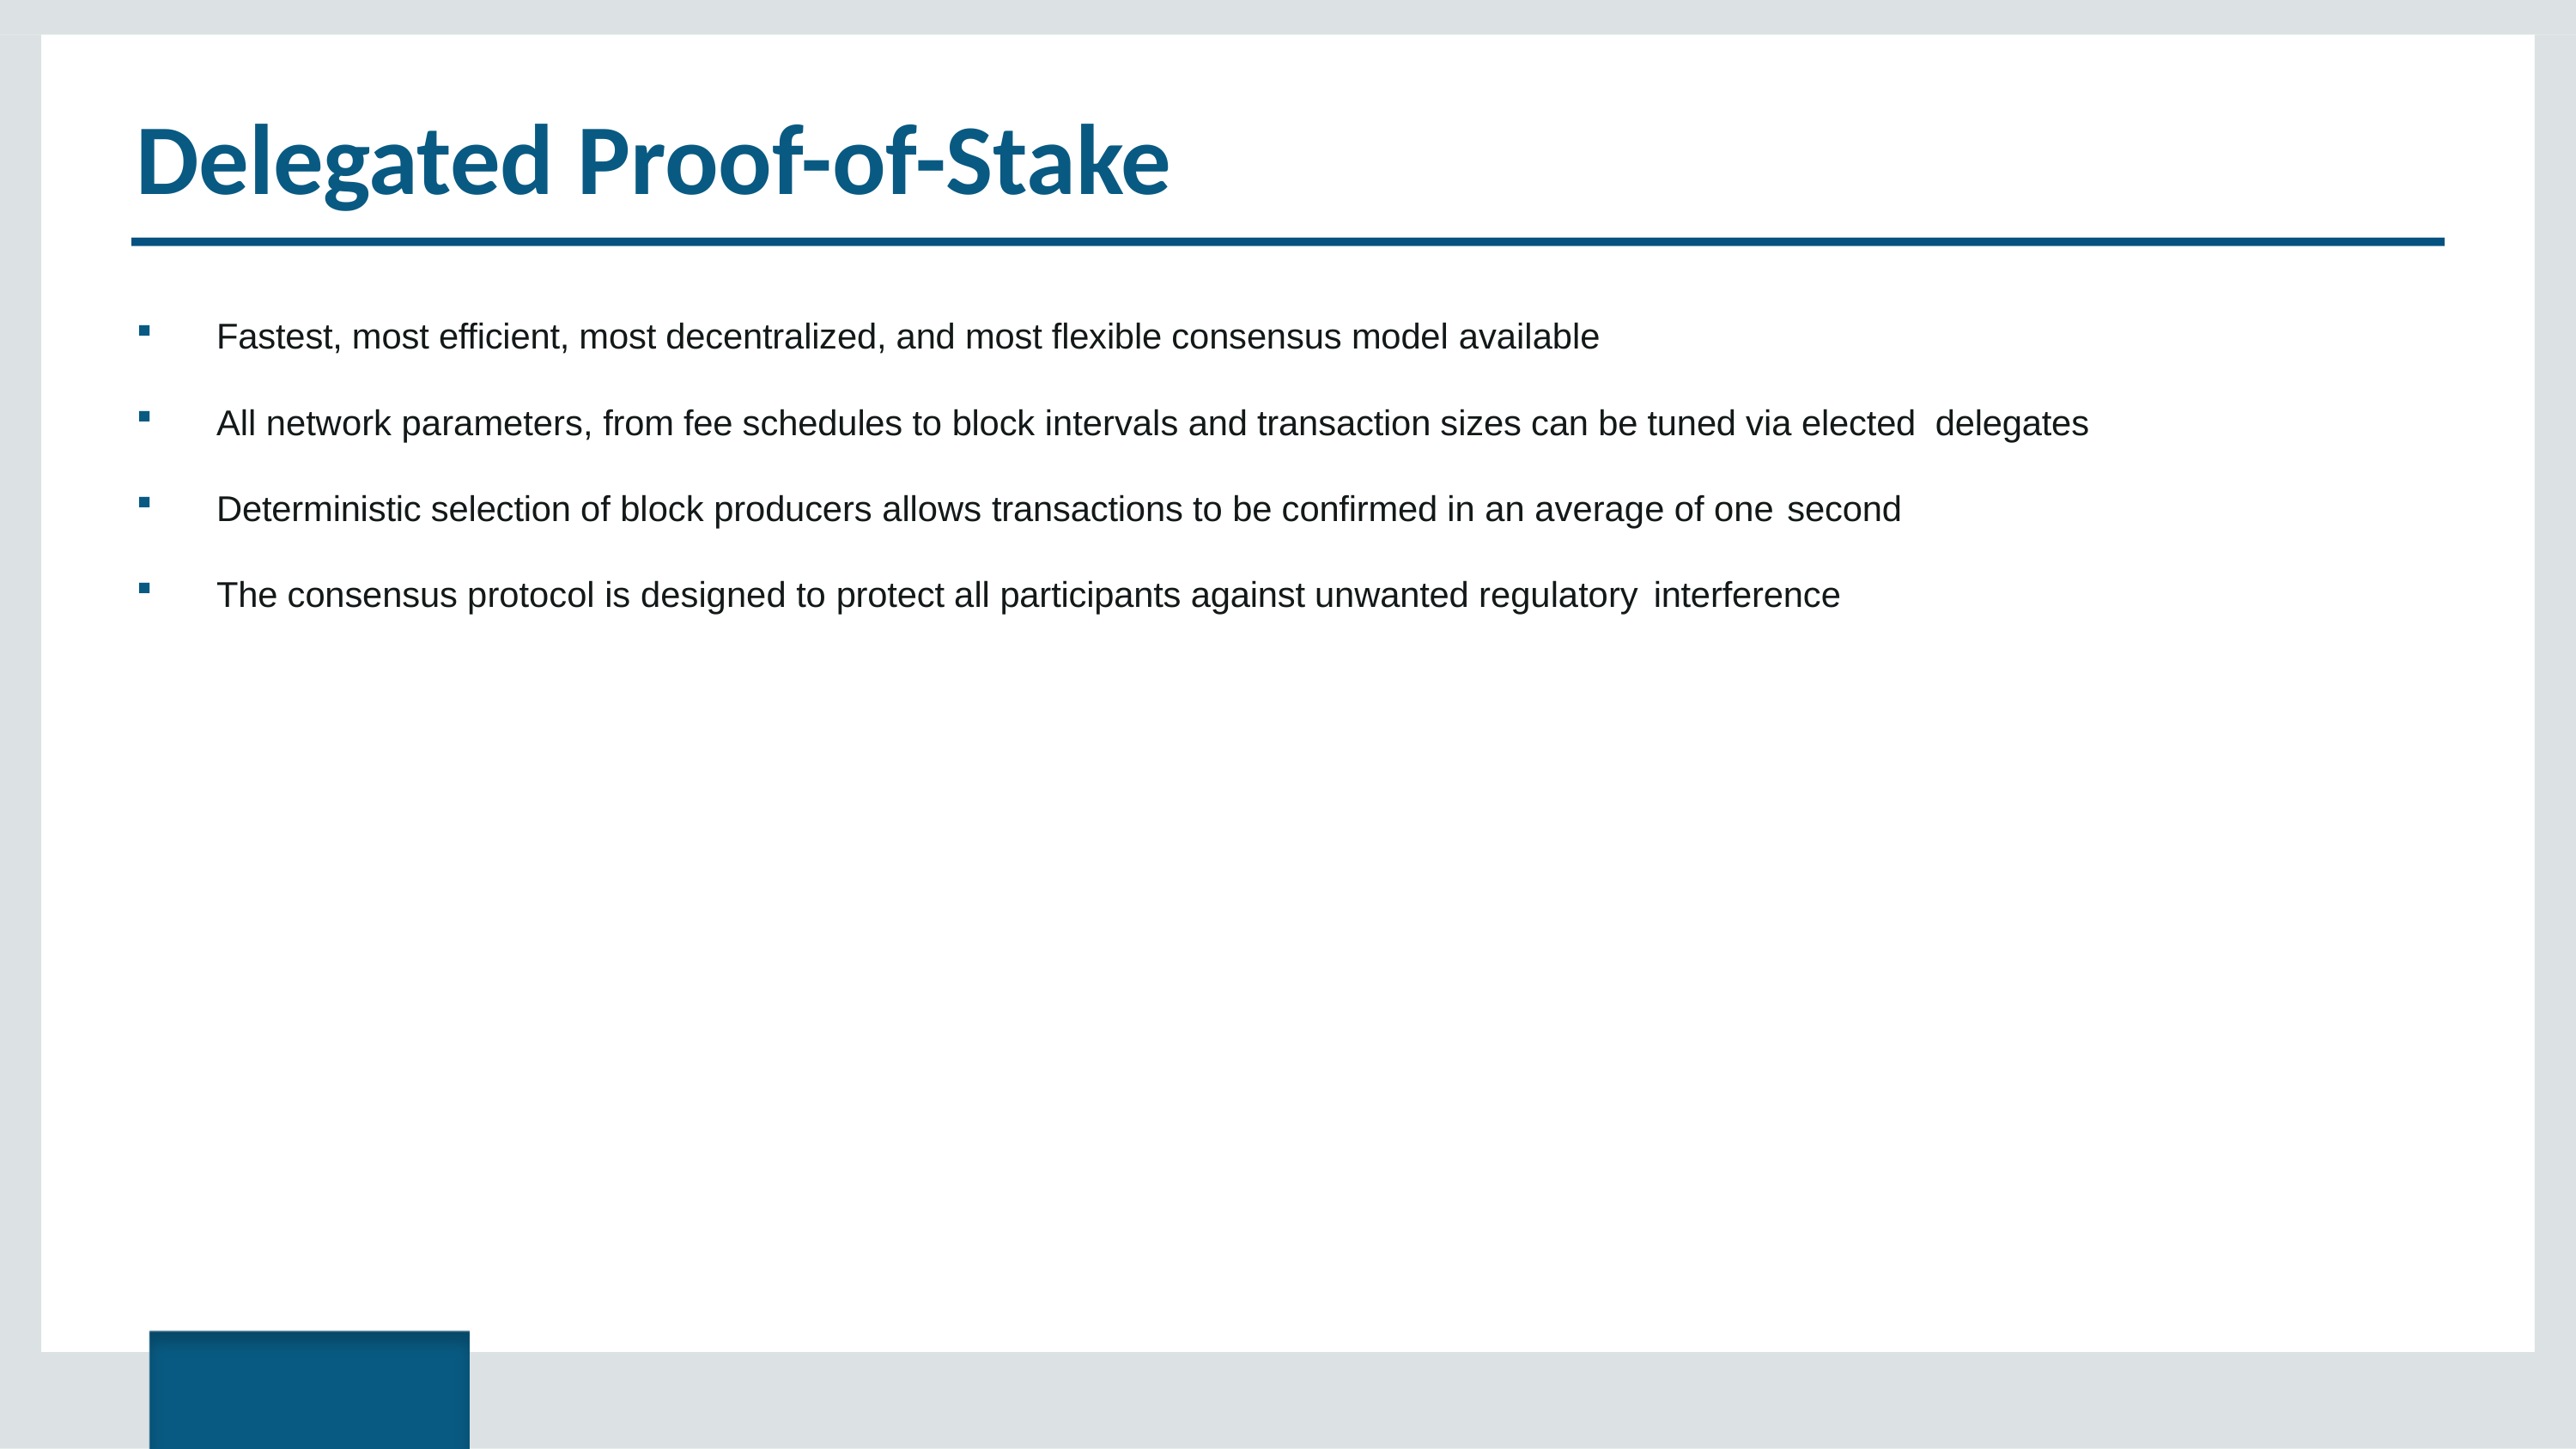

# Delegated Proof-of-Stake

Fastest, most efficient, most decentralized, and most flexible consensus model available
All network parameters, from fee schedules to block intervals and transaction sizes can be tuned via elected  delegates
Deterministic selection of block producers allows transactions to be confirmed in an average of one second
The consensus protocol is designed to protect all participants against unwanted regulatory interference